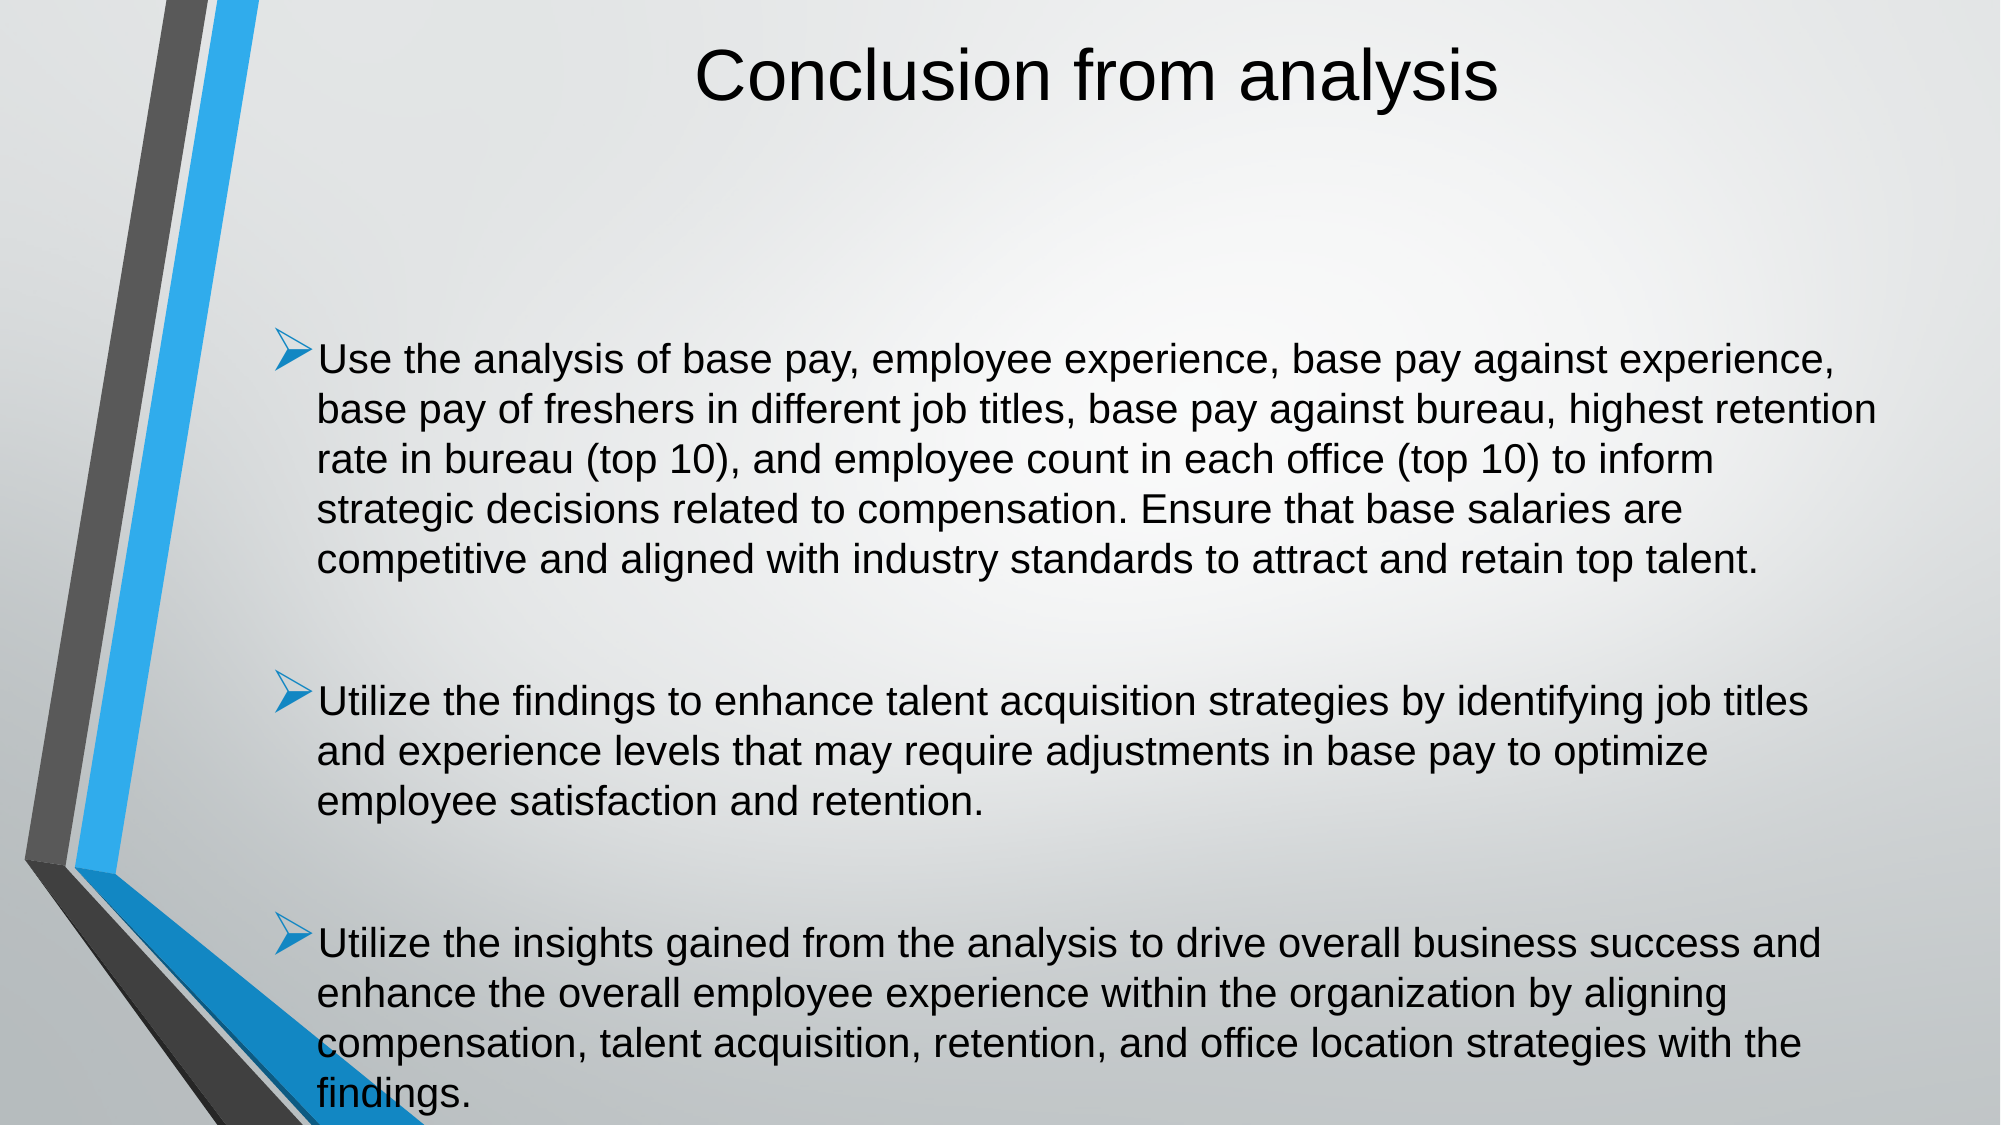

# Conclusion from analysis
Use the analysis of base pay, employee experience, base pay against experience, base pay of freshers in different job titles, base pay against bureau, highest retention rate in bureau (top 10), and employee count in each office (top 10) to inform strategic decisions related to compensation. Ensure that base salaries are competitive and aligned with industry standards to attract and retain top talent.

Utilize the findings to enhance talent acquisition strategies by identifying job titles and experience levels that may require adjustments in base pay to optimize employee satisfaction and retention.

Utilize the insights gained from the analysis to drive overall business success and enhance the overall employee experience within the organization by aligning compensation, talent acquisition, retention, and office location strategies with the findings.